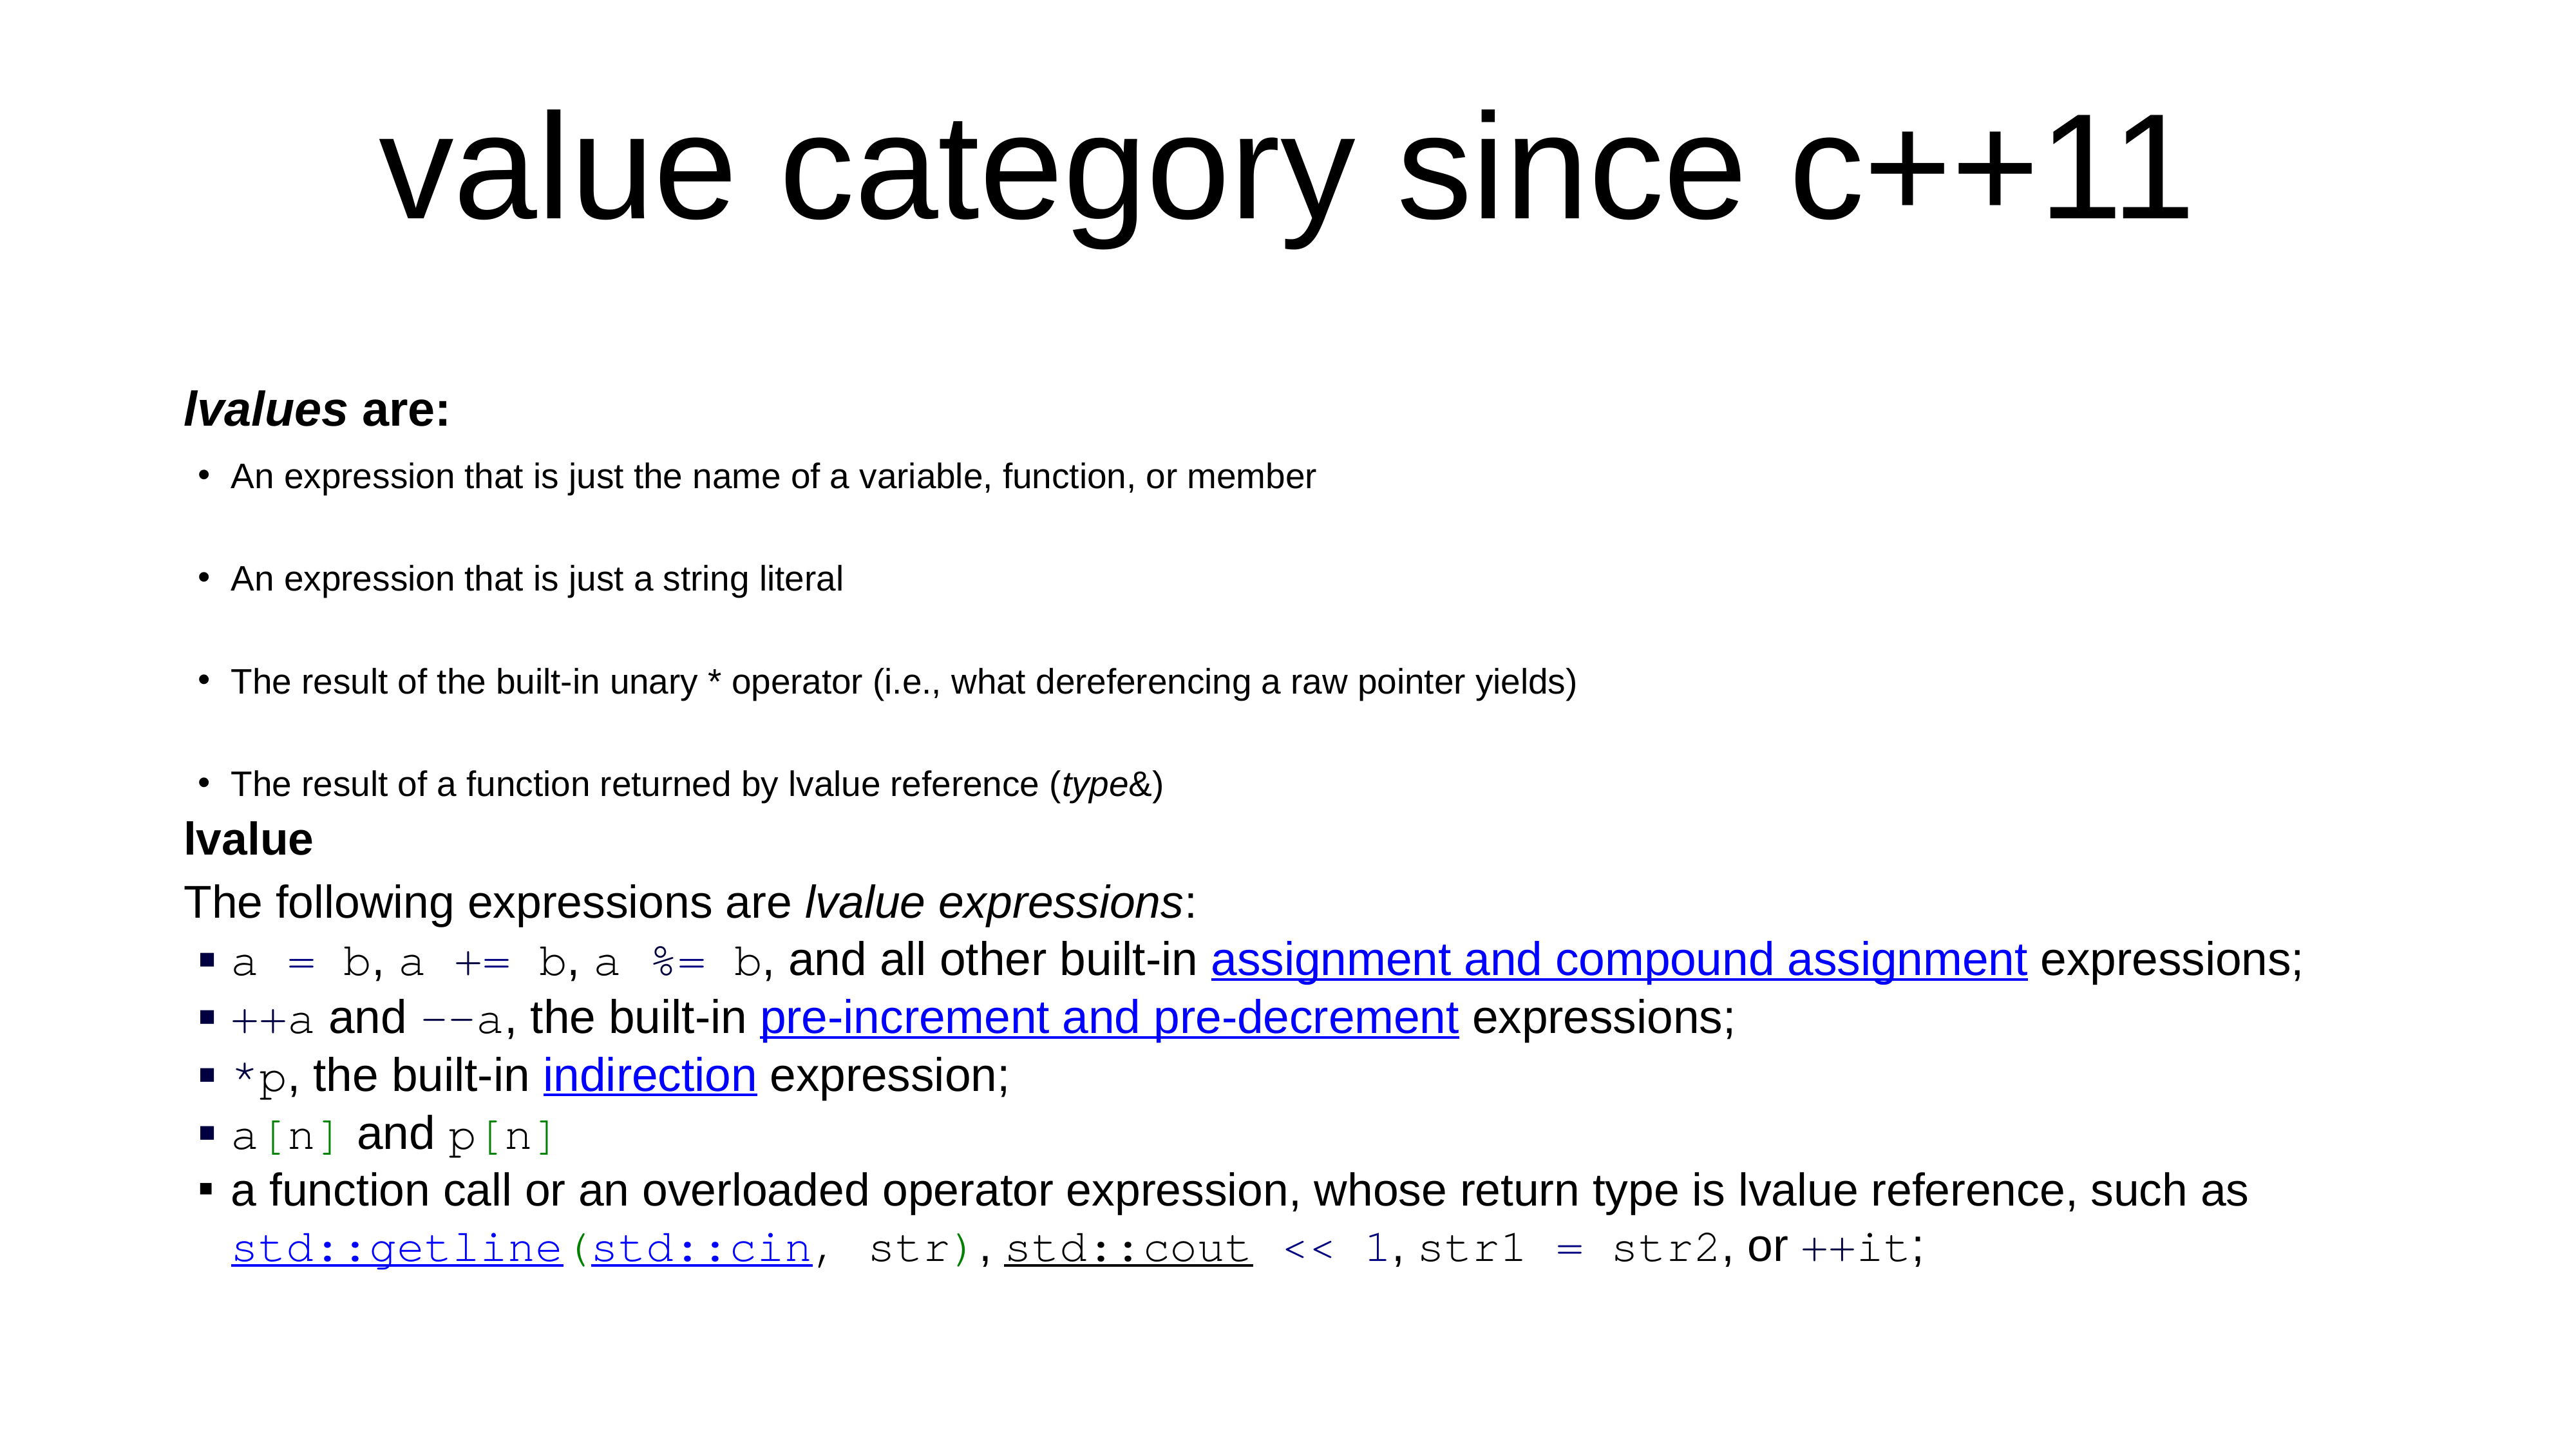

# value category since c++11
lvalues are:
An expression that is just the name of a variable, function, or member
An expression that is just a string literal
The result of the built-in unary * operator (i.e., what dereferencing a raw pointer yields)
The result of a function returned by lvalue reference (type&)
lvalue
The following expressions are lvalue expressions:
a = b, a += b, a %= b, and all other built-in assignment and compound assignment expressions;
++a and --a, the built-in pre-increment and pre-decrement expressions;
*p, the built-in indirection expression;
a[n] and p[n]
a function call or an overloaded operator expression, whose return type is lvalue reference, such as std::getline(std::cin, str), std::cout << 1, str1 = str2, or ++it;